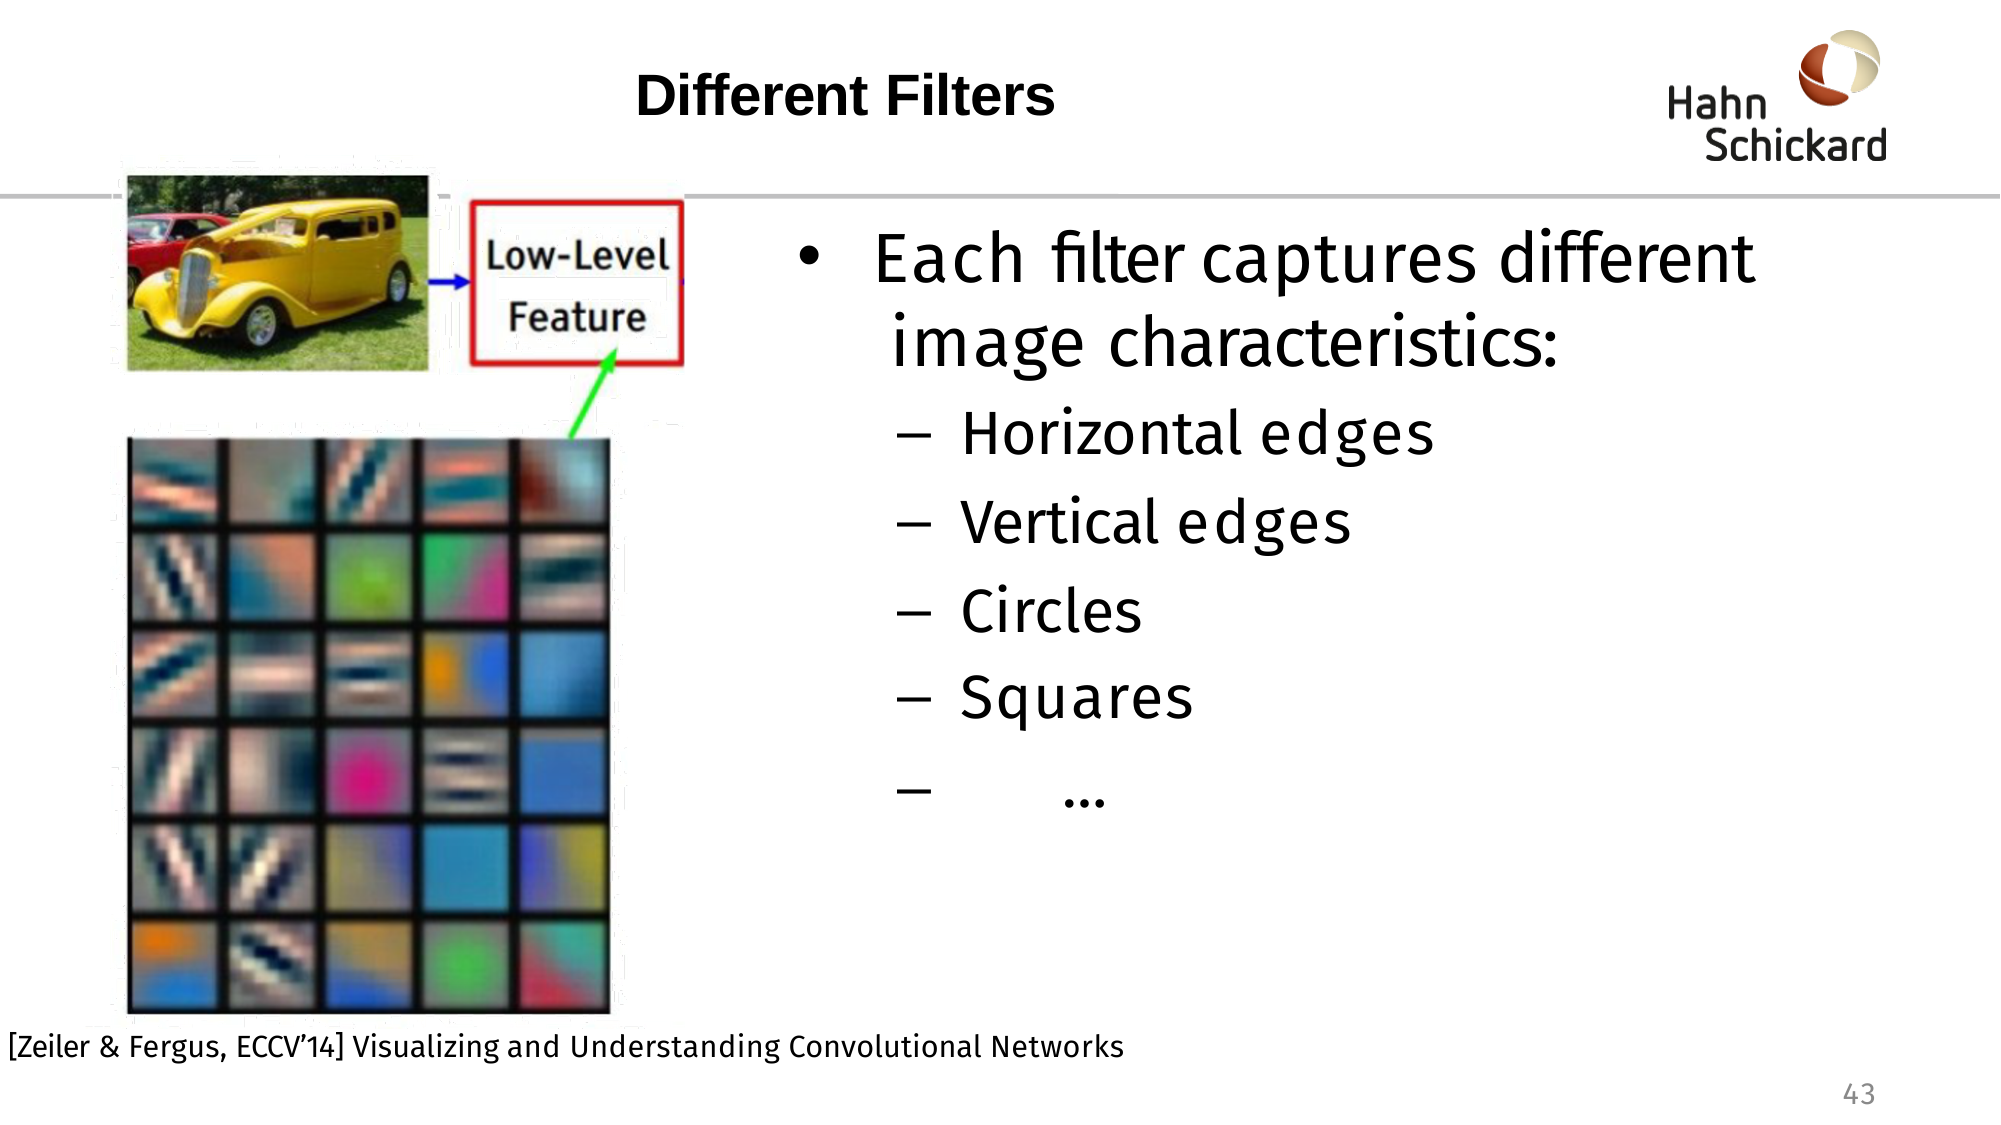

# Different Filters

Each filter captures different  image characteristics:
Horizontal edges
Vertical edges
Circles
Squares
–	…
[Zeiler & Fergus, ECCV’14] Visualizing and Understanding Convolutional Networks
43